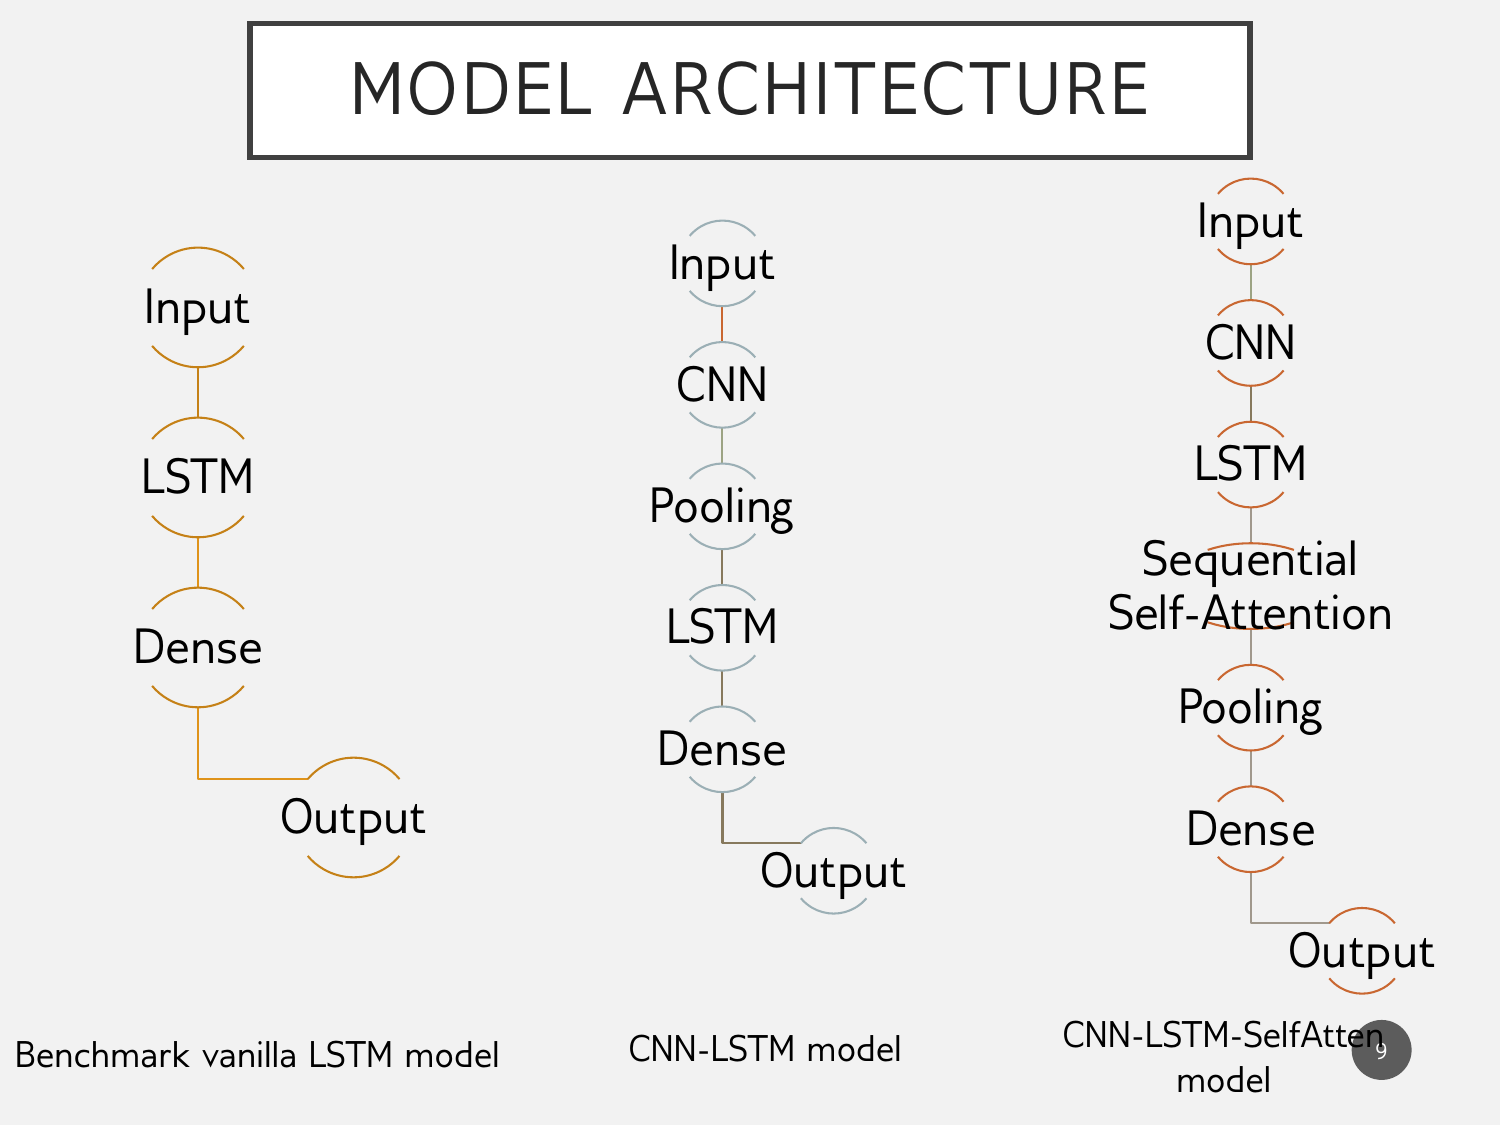

# Model Architecture
Input
CNN
LSTM
Sequential Self-Attention
Pooling
Dense
Output
Input
CNN
Pooling
LSTM
Dense
Output
Input
LSTM
Dense
Output
CNN-LSTM-SelfAtten model
CNN-LSTM model
9
Benchmark vanilla LSTM model